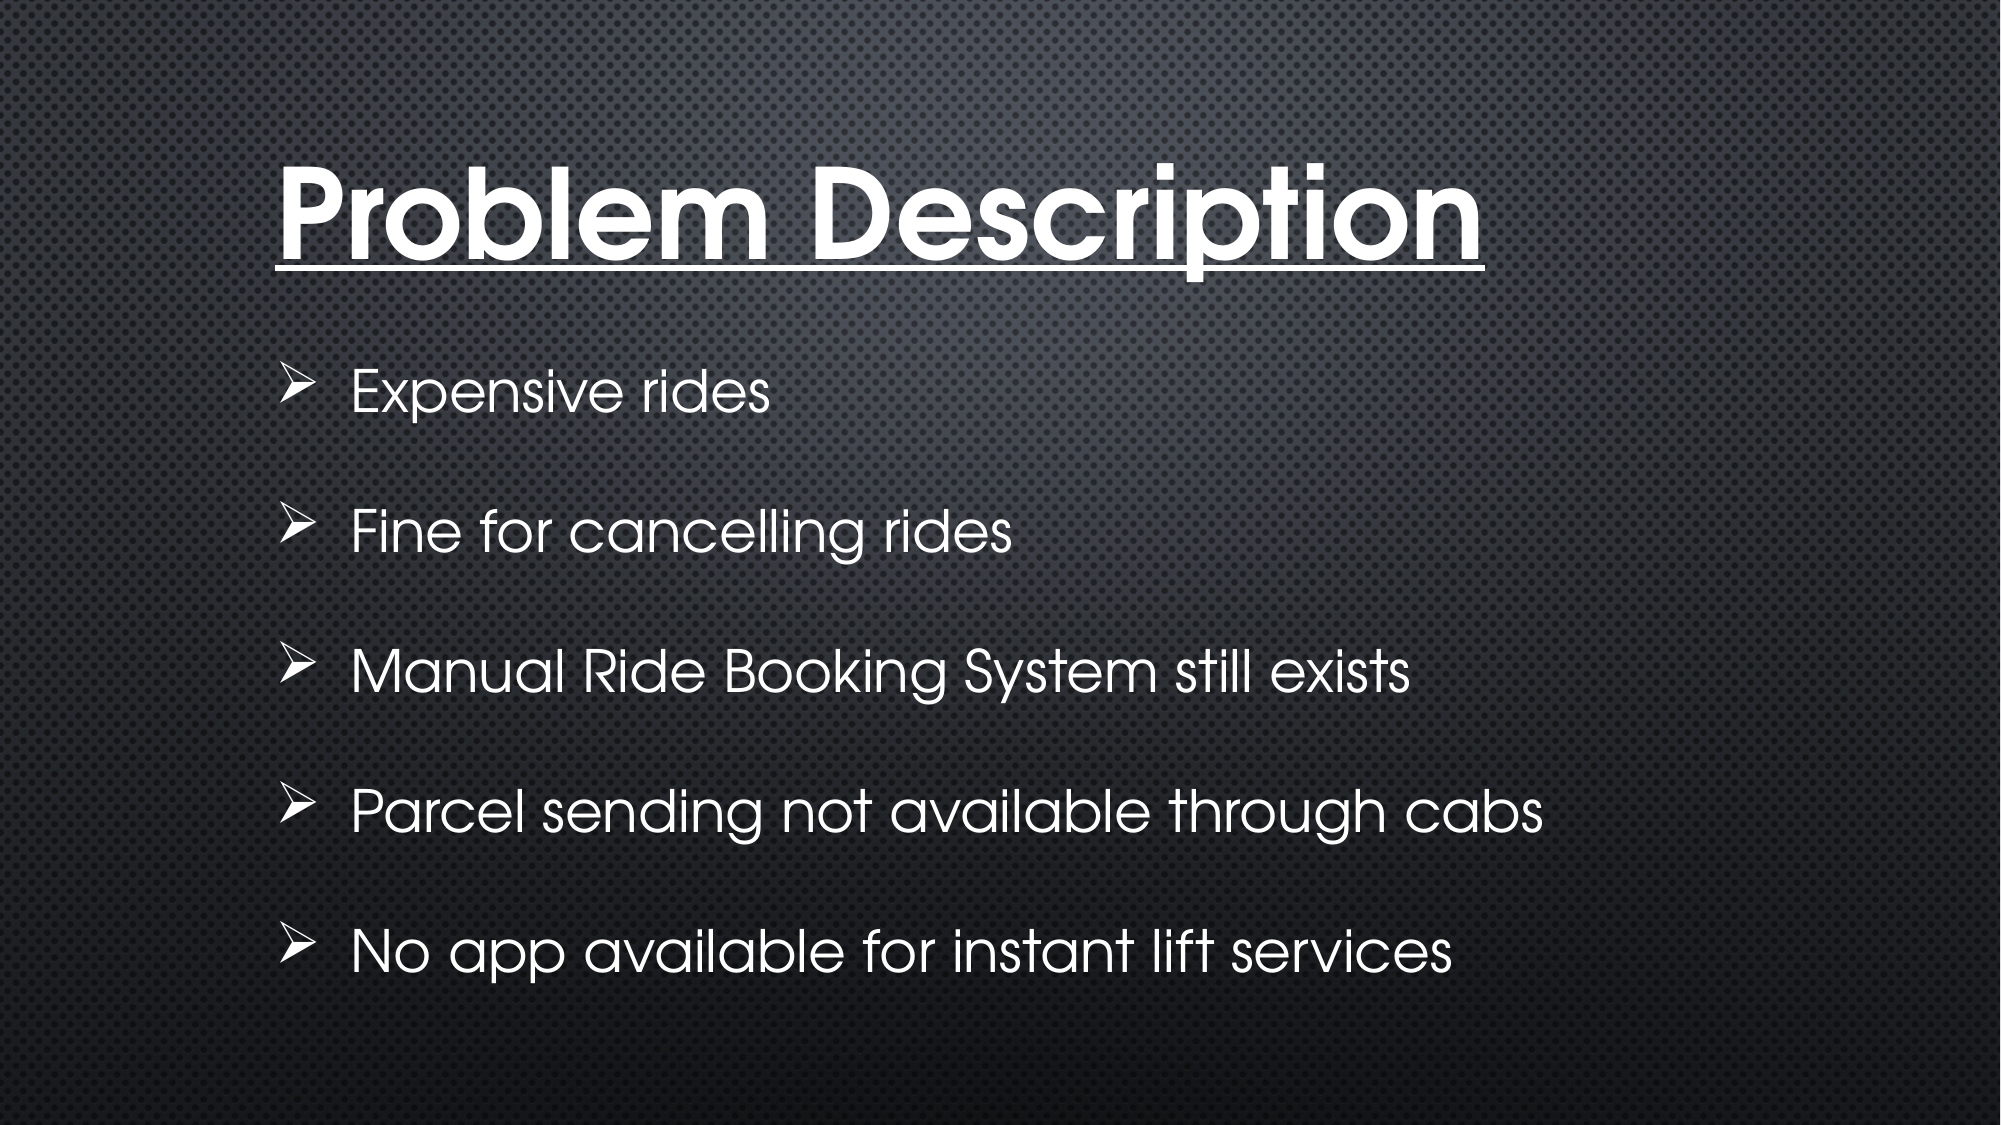

Problem Description

Expensive rides

Fine for cancelling rides

Manual Ride Booking System still exists

Parcel sending not available through cabs

No app available for instant lift services